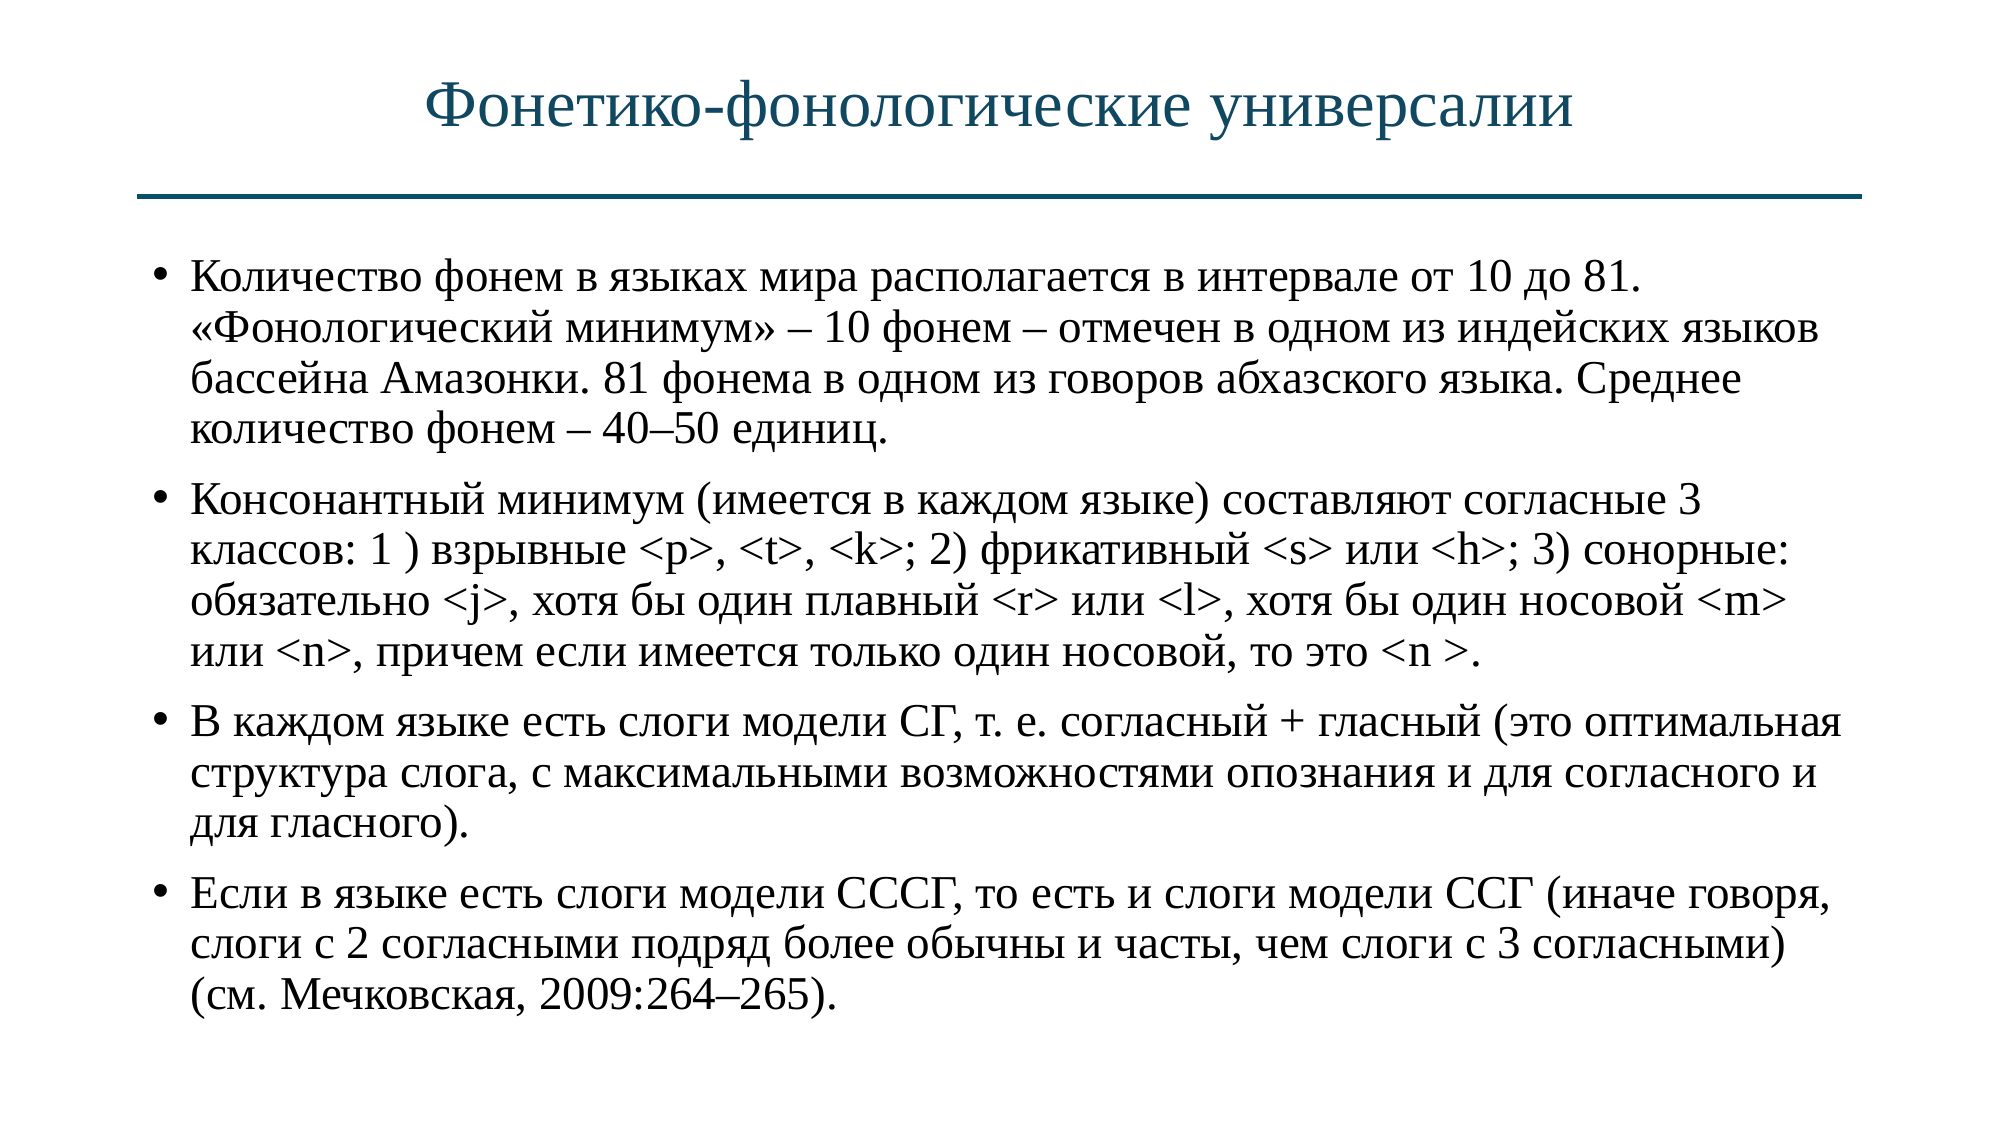

# Фонетико-фонологические универсалии
Количество фонем в языках мира располагается в интервале от 10 до 81. «Фонологический минимум» – 10 фонем – отмечен в одном из индейских языков бассейна Амазонки. 81 фонема в одном из говоров абхазского языка. Среднее количество фонем – 40–50 единиц.
Консонантный минимум (имеется в каждом языке) составляют согласные 3 классов: 1 ) взрывные <p>, <t>, <k>; 2) фрикативный <s> или <h>; 3) сонорные: обязательно <j>, хотя бы один плавный <r> или <l>, хотя бы один носовой <m> или <n>, причем если имеется только один носовой, то это <n >.
В каждом языке есть слоги модели СГ, т. е. согласный + гласный (это оптимальная структура слога, с максимальными возможностями опознания и для согласного и для гласного).
Если в языке есть слоги модели СССГ, то есть и слоги модели ССГ (иначе говоря, слоги с 2 согласными подряд более обычны и часты, чем слоги с 3 согласными) (см. Мечковская, 2009:264–265).